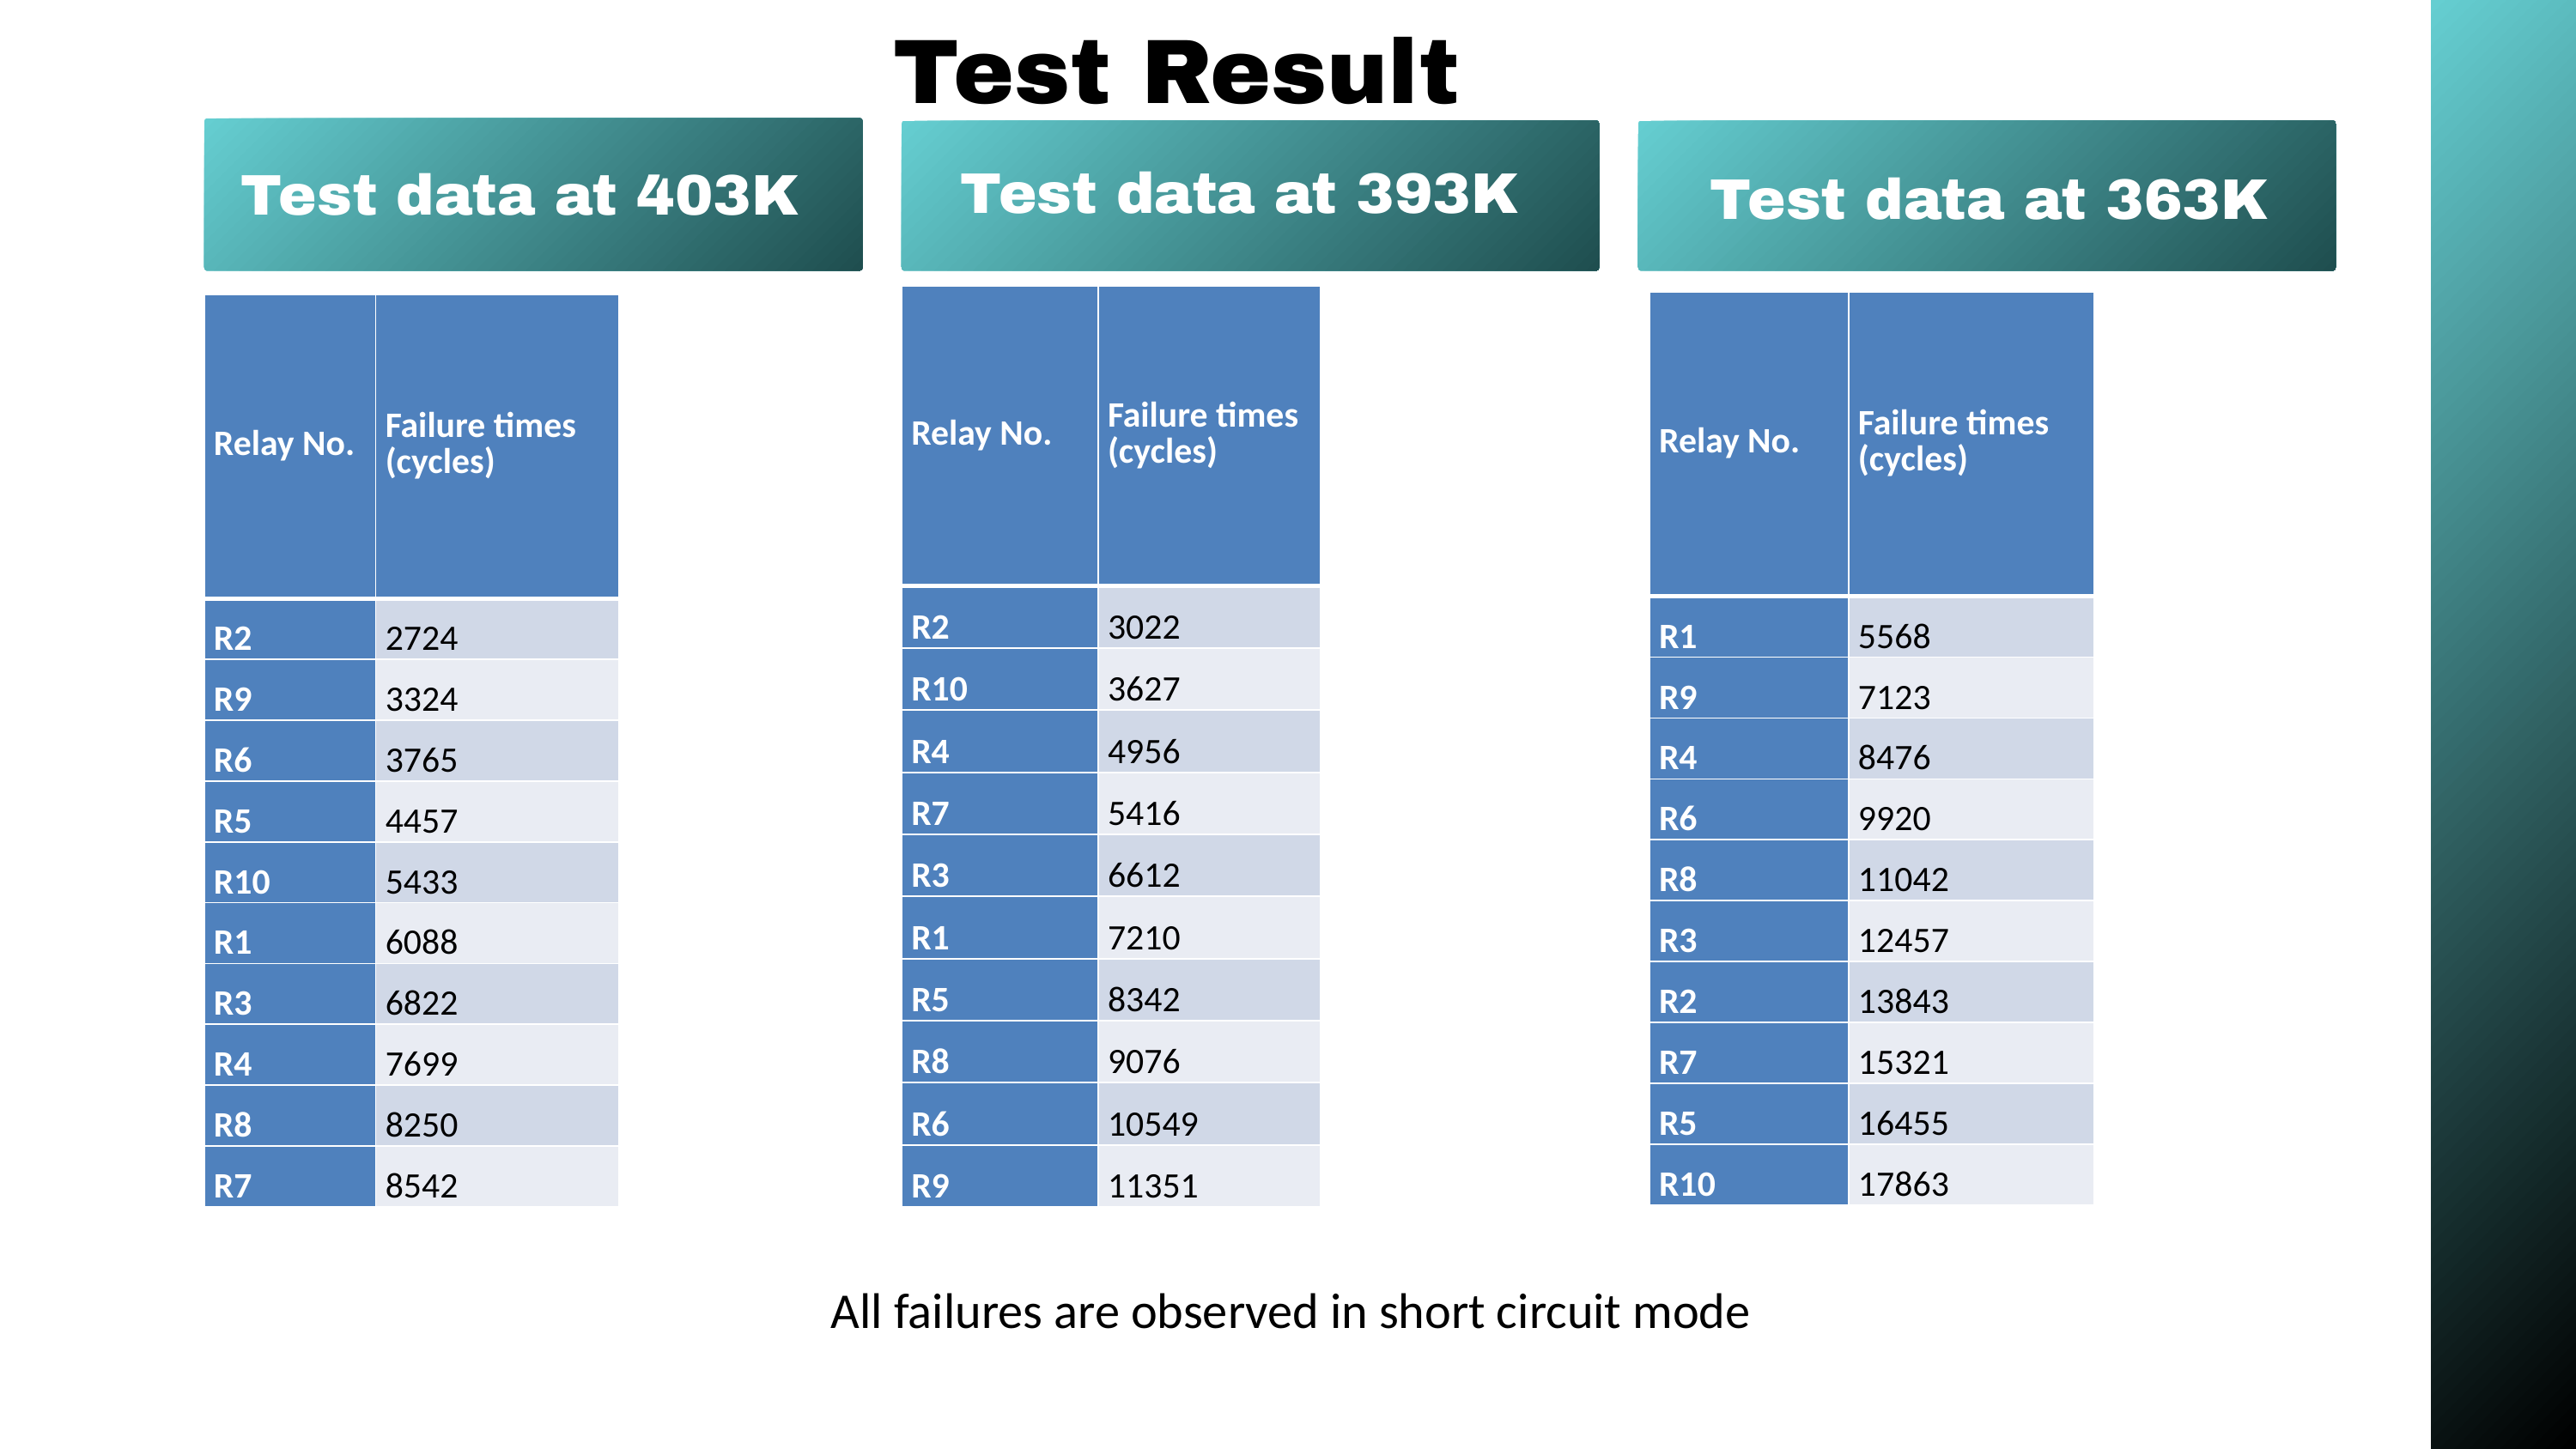

Test Result

 Test data at 363K
           Test data at 393K
           Test data at 403K
| Relay No. | Failure times (cycles) |
| --- | --- |
| R2 | 3022 |
| R10 | 3627 |
| R4 | 4956 |
| R7 | 5416 |
| R3 | 6612 |
| R1 | 7210 |
| R5 | 8342 |
| R8 | 9076 |
| R6 | 10549 |
| R9 | 11351 |
| Relay No. | Failure times (cycles) |
| --- | --- |
| R1 | 5568 |
| R9 | 7123 |
| R4 | 8476 |
| R6 | 9920 |
| R8 | 11042 |
| R3 | 12457 |
| R2 | 13843 |
| R7 | 15321 |
| R5 | 16455 |
| R10 | 17863 |
| Relay No. | Failure times (cycles) |
| --- | --- |
| R2 | 2724 |
| R9 | 3324 |
| R6 | 3765 |
| R5 | 4457 |
| R10 | 5433 |
| R1 | 6088 |
| R3 | 6822 |
| R4 | 7699 |
| R8 | 8250 |
| R7 | 8542 |
All failures are observed in short circuit mode